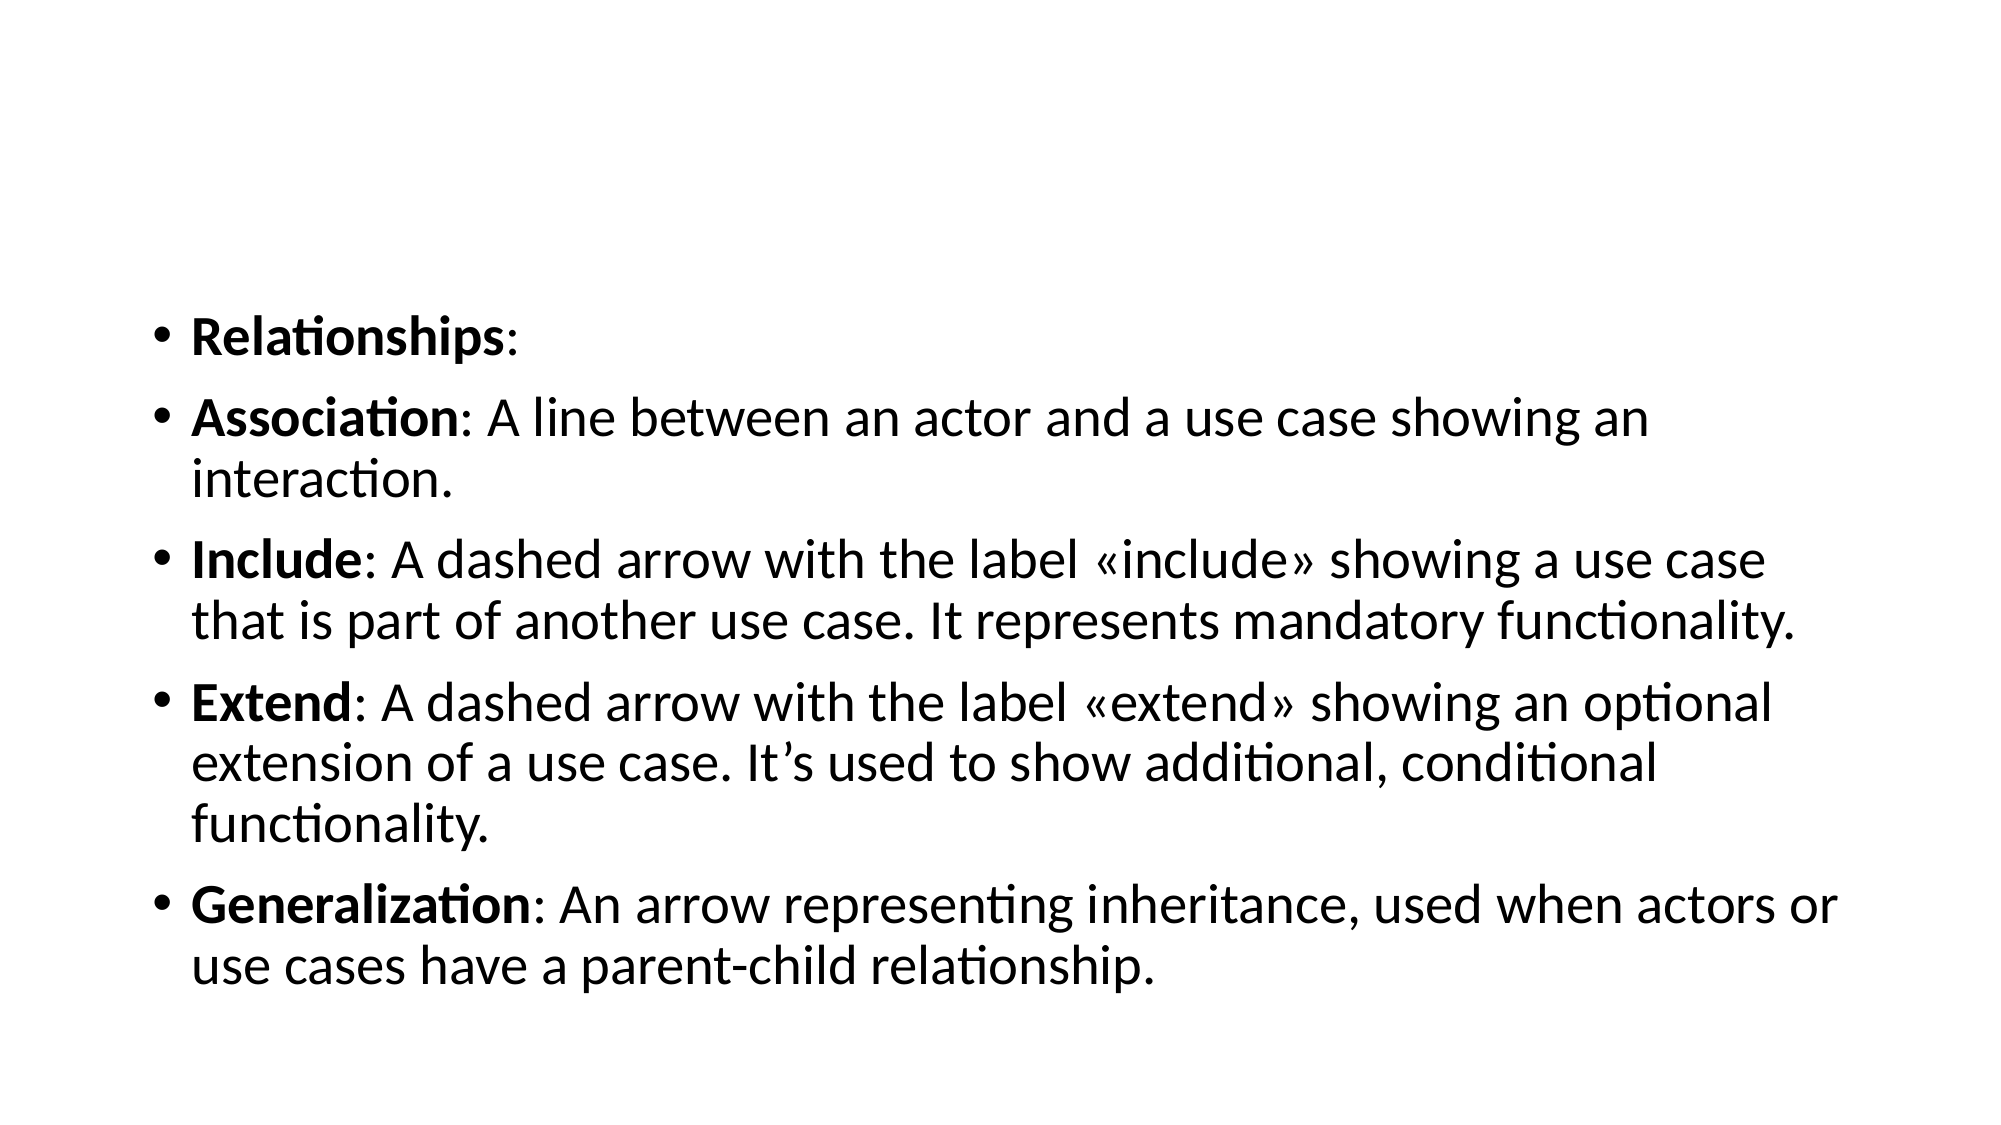

#
Relationships:
Association: A line between an actor and a use case showing an interaction.
Include: A dashed arrow with the label «include» showing a use case that is part of another use case. It represents mandatory functionality.
Extend: A dashed arrow with the label «extend» showing an optional extension of a use case. It’s used to show additional, conditional functionality.
Generalization: An arrow representing inheritance, used when actors or use cases have a parent-child relationship.